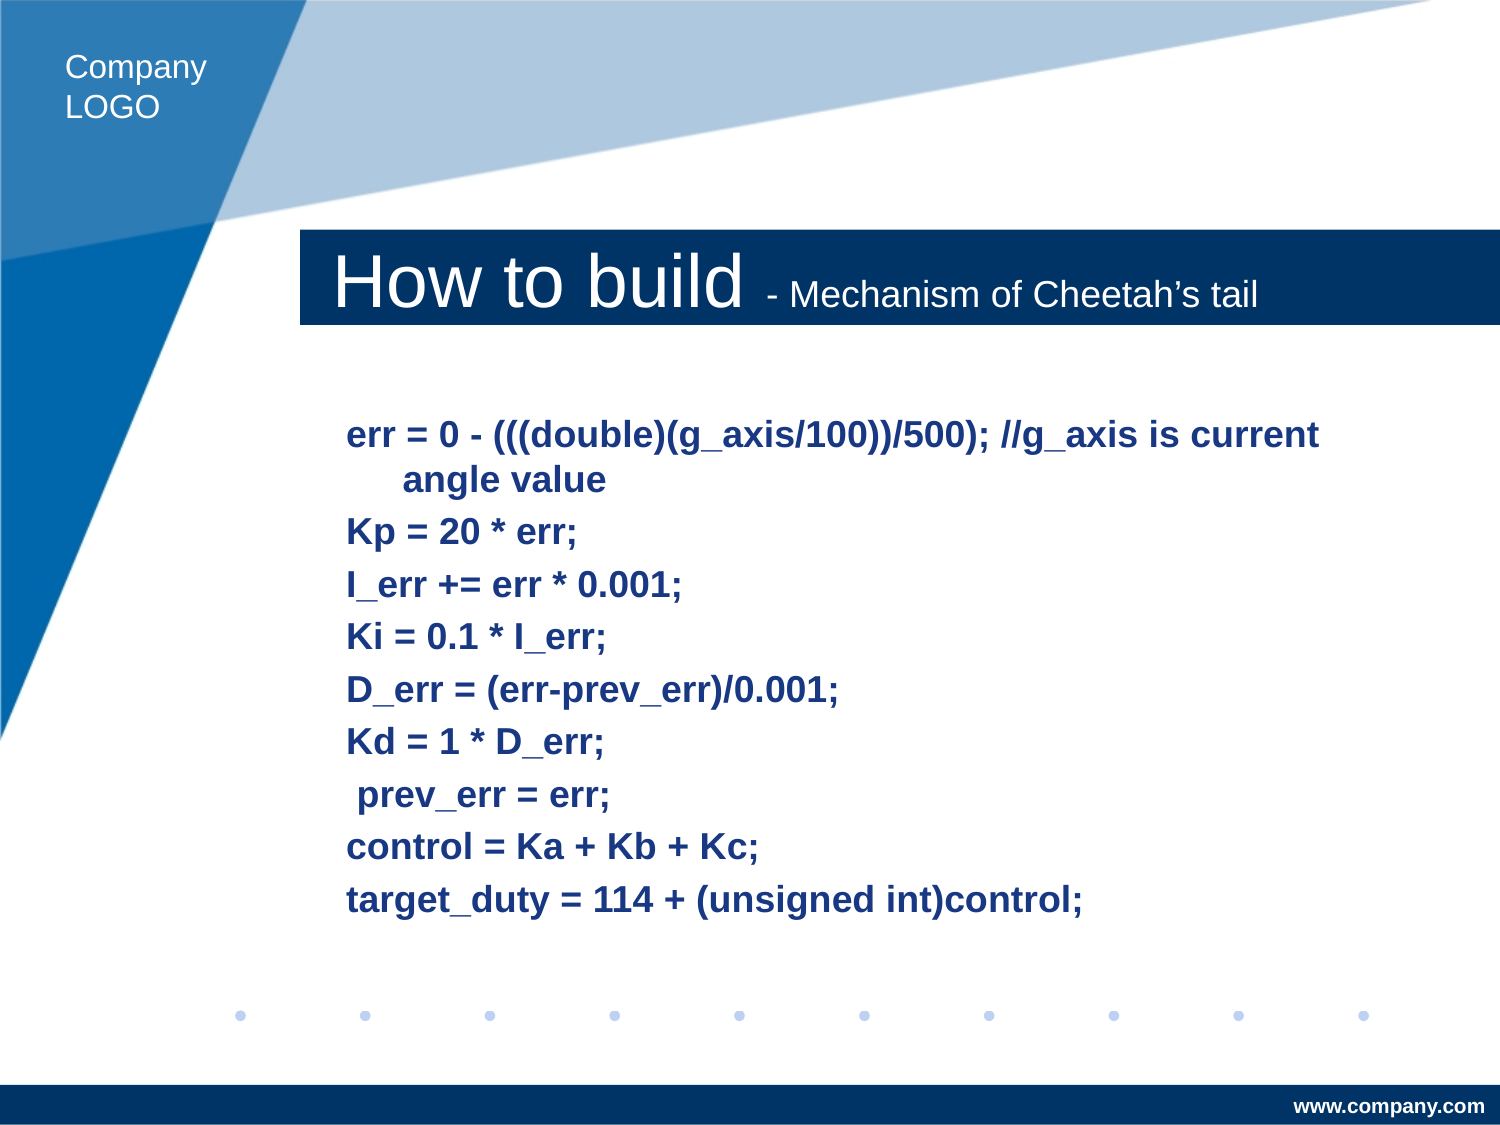

Company LOGO
# How to build - Mechanism of Cheetah’s tail
err = 0 - (((double)(g_axis/100))/500); //g_axis is current angle value
Kp = 20 * err;
I_err += err * 0.001;
Ki = 0.1 * I_err;
D_err = (err-prev_err)/0.001;
Kd = 1 * D_err;
 prev_err = err;
control = Ka + Kb + Kc;
target_duty = 114 + (unsigned int)control;